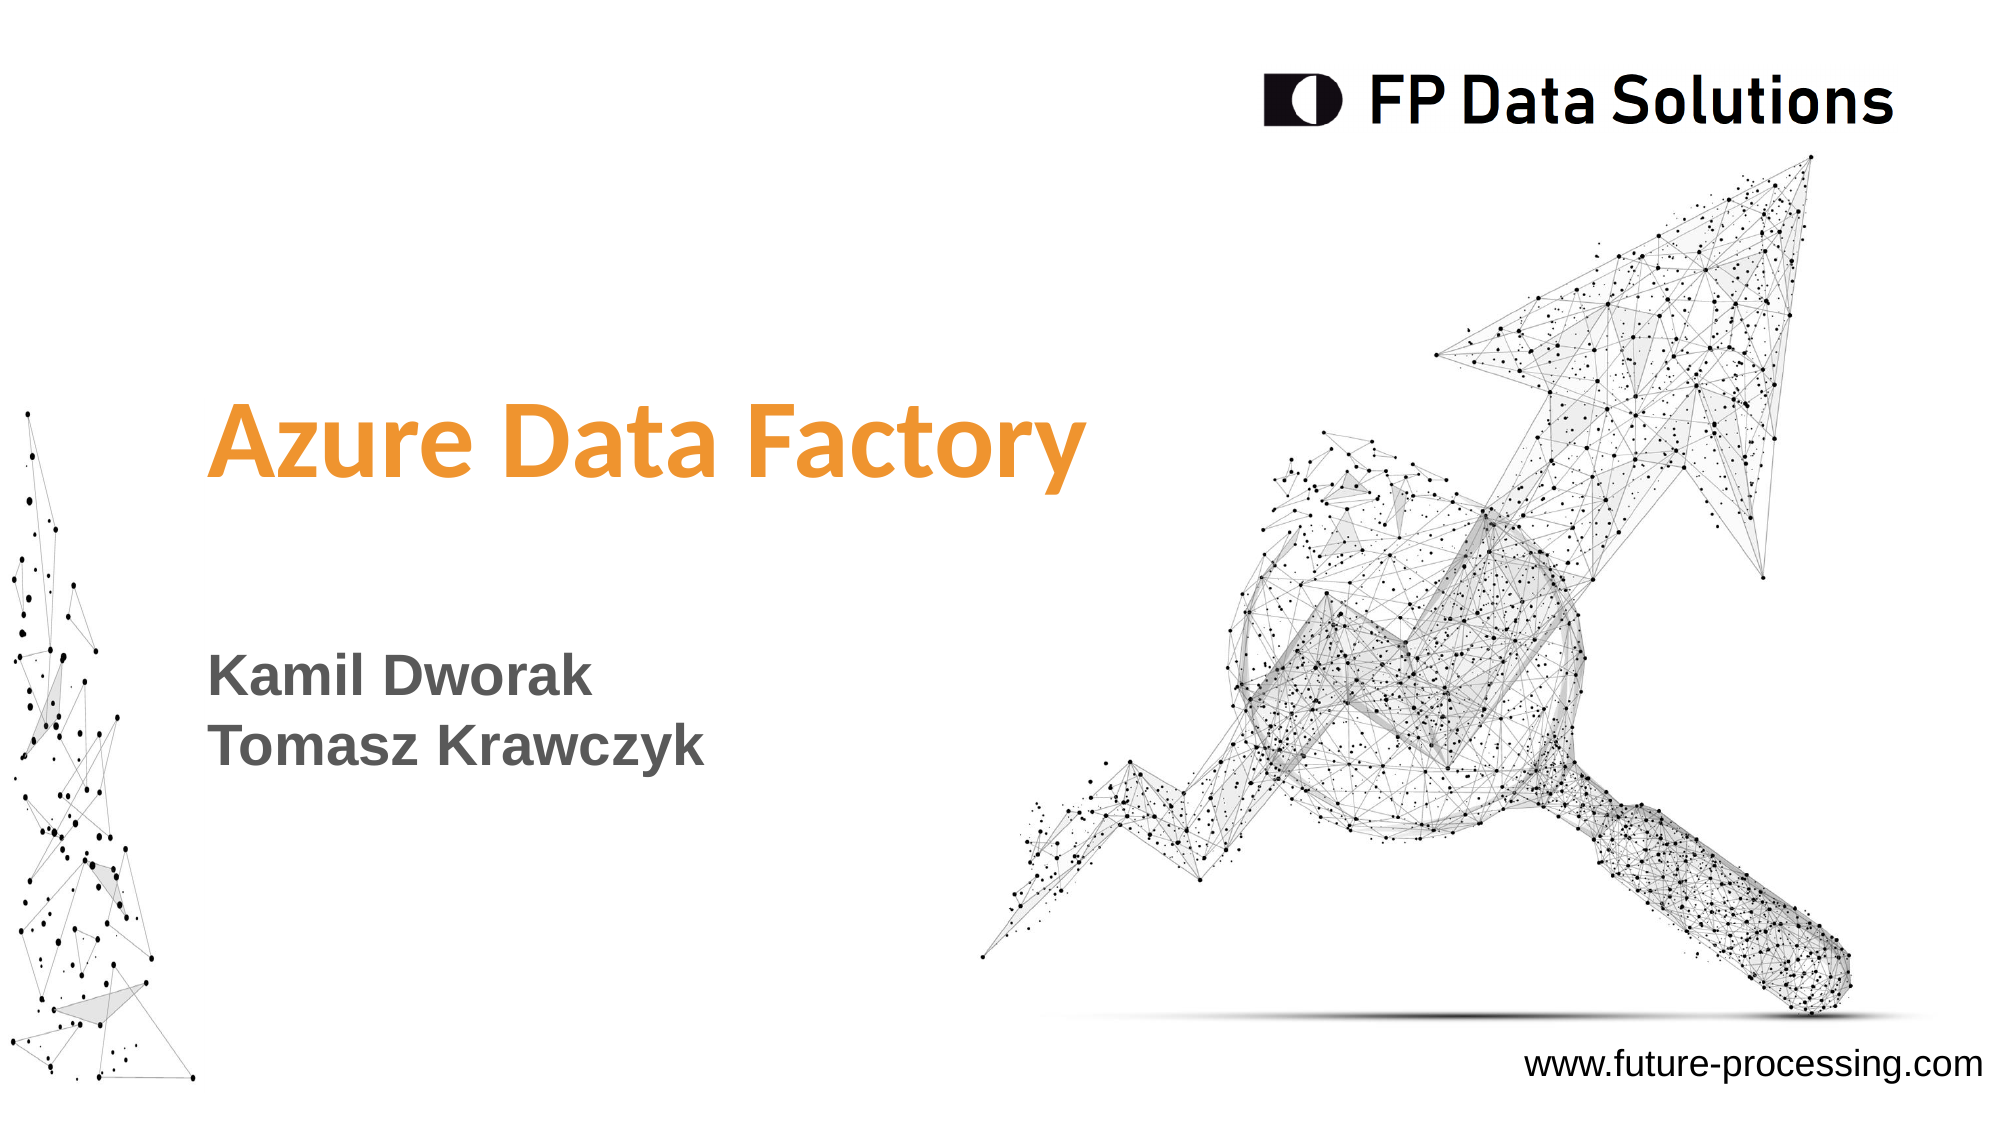

Azure Data Factory
Kamil Dworak
Tomasz Krawczyk